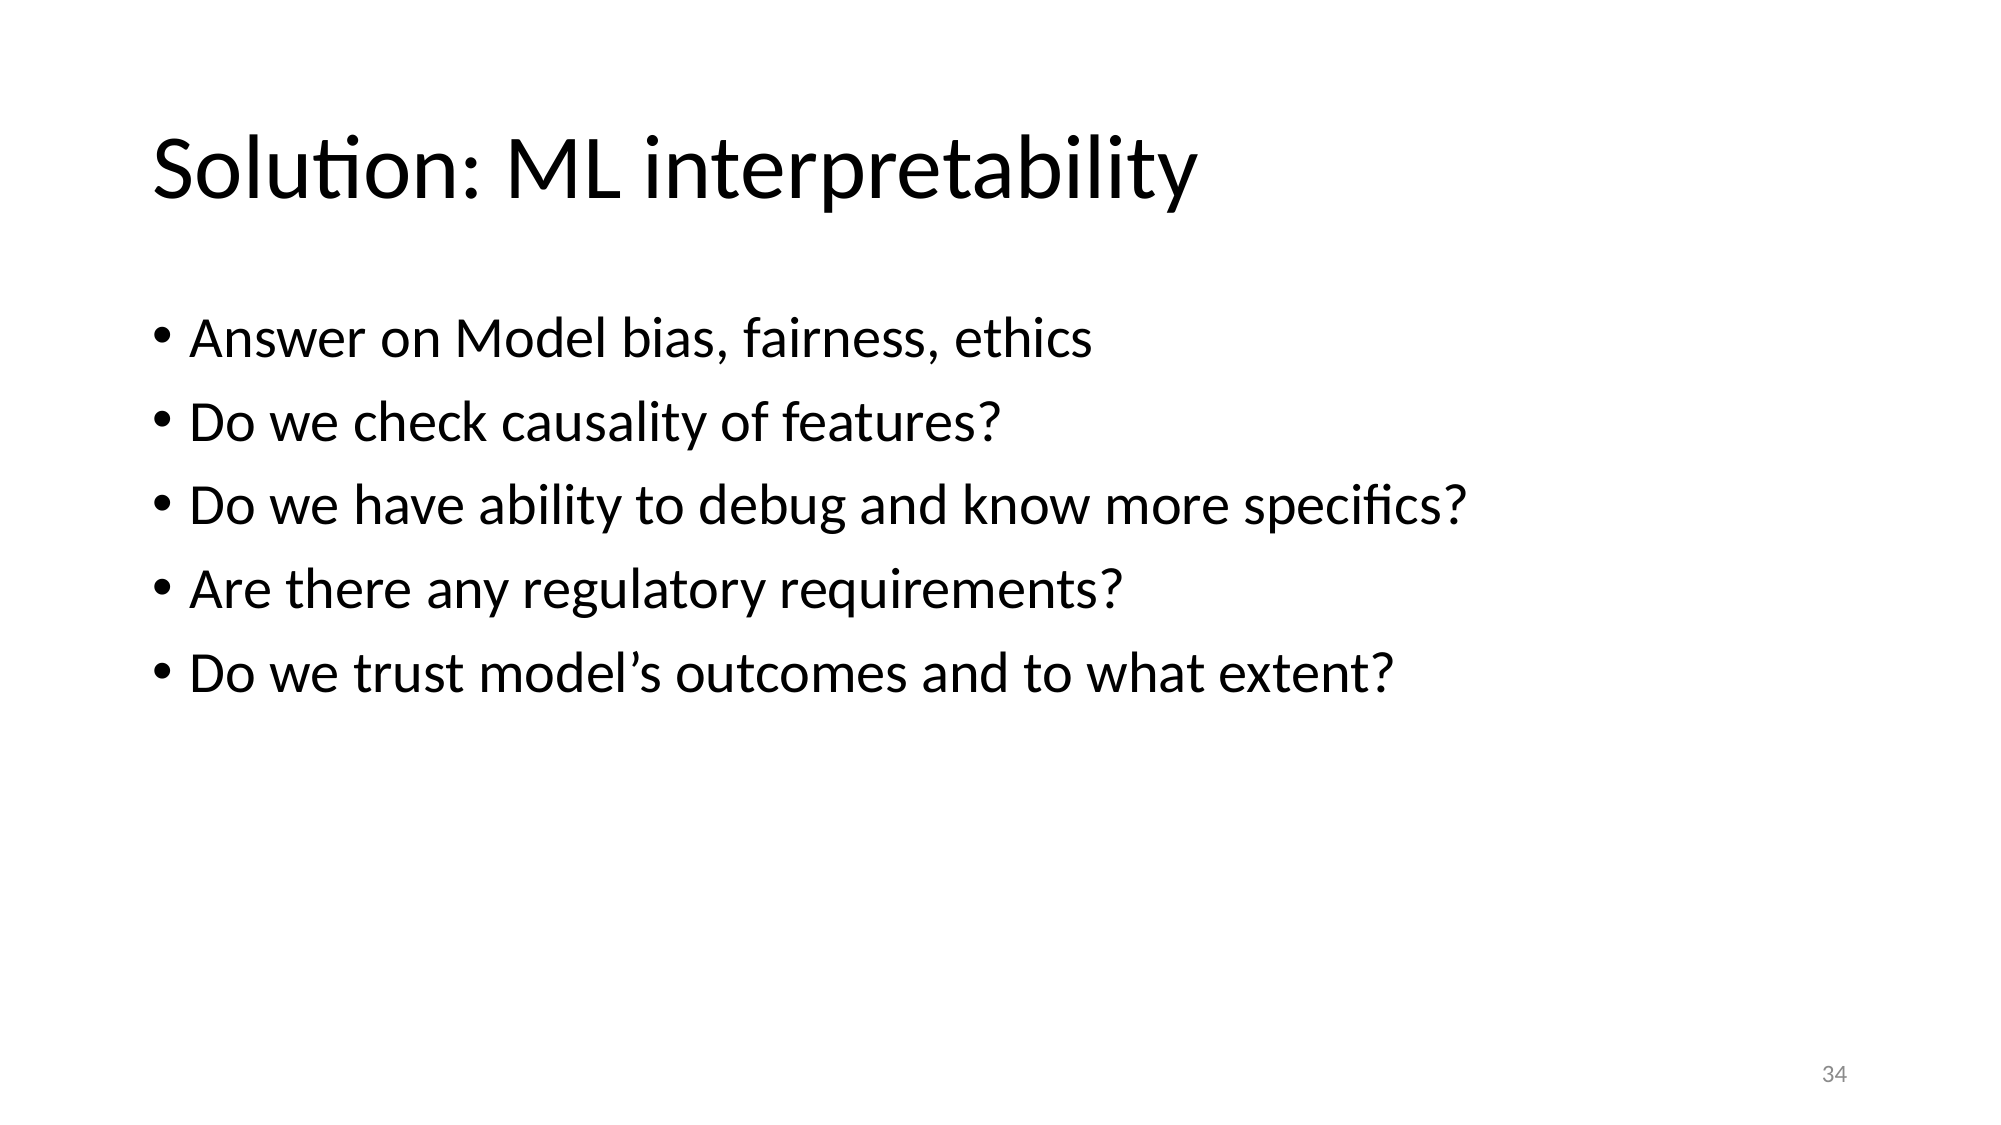

# Solution: ML interpretability
Answer on Model bias, fairness, ethics
Do we check causality of features?
Do we have ability to debug and know more specifics?
Are there any regulatory requirements?
Do we trust model’s outcomes and to what extent?
34